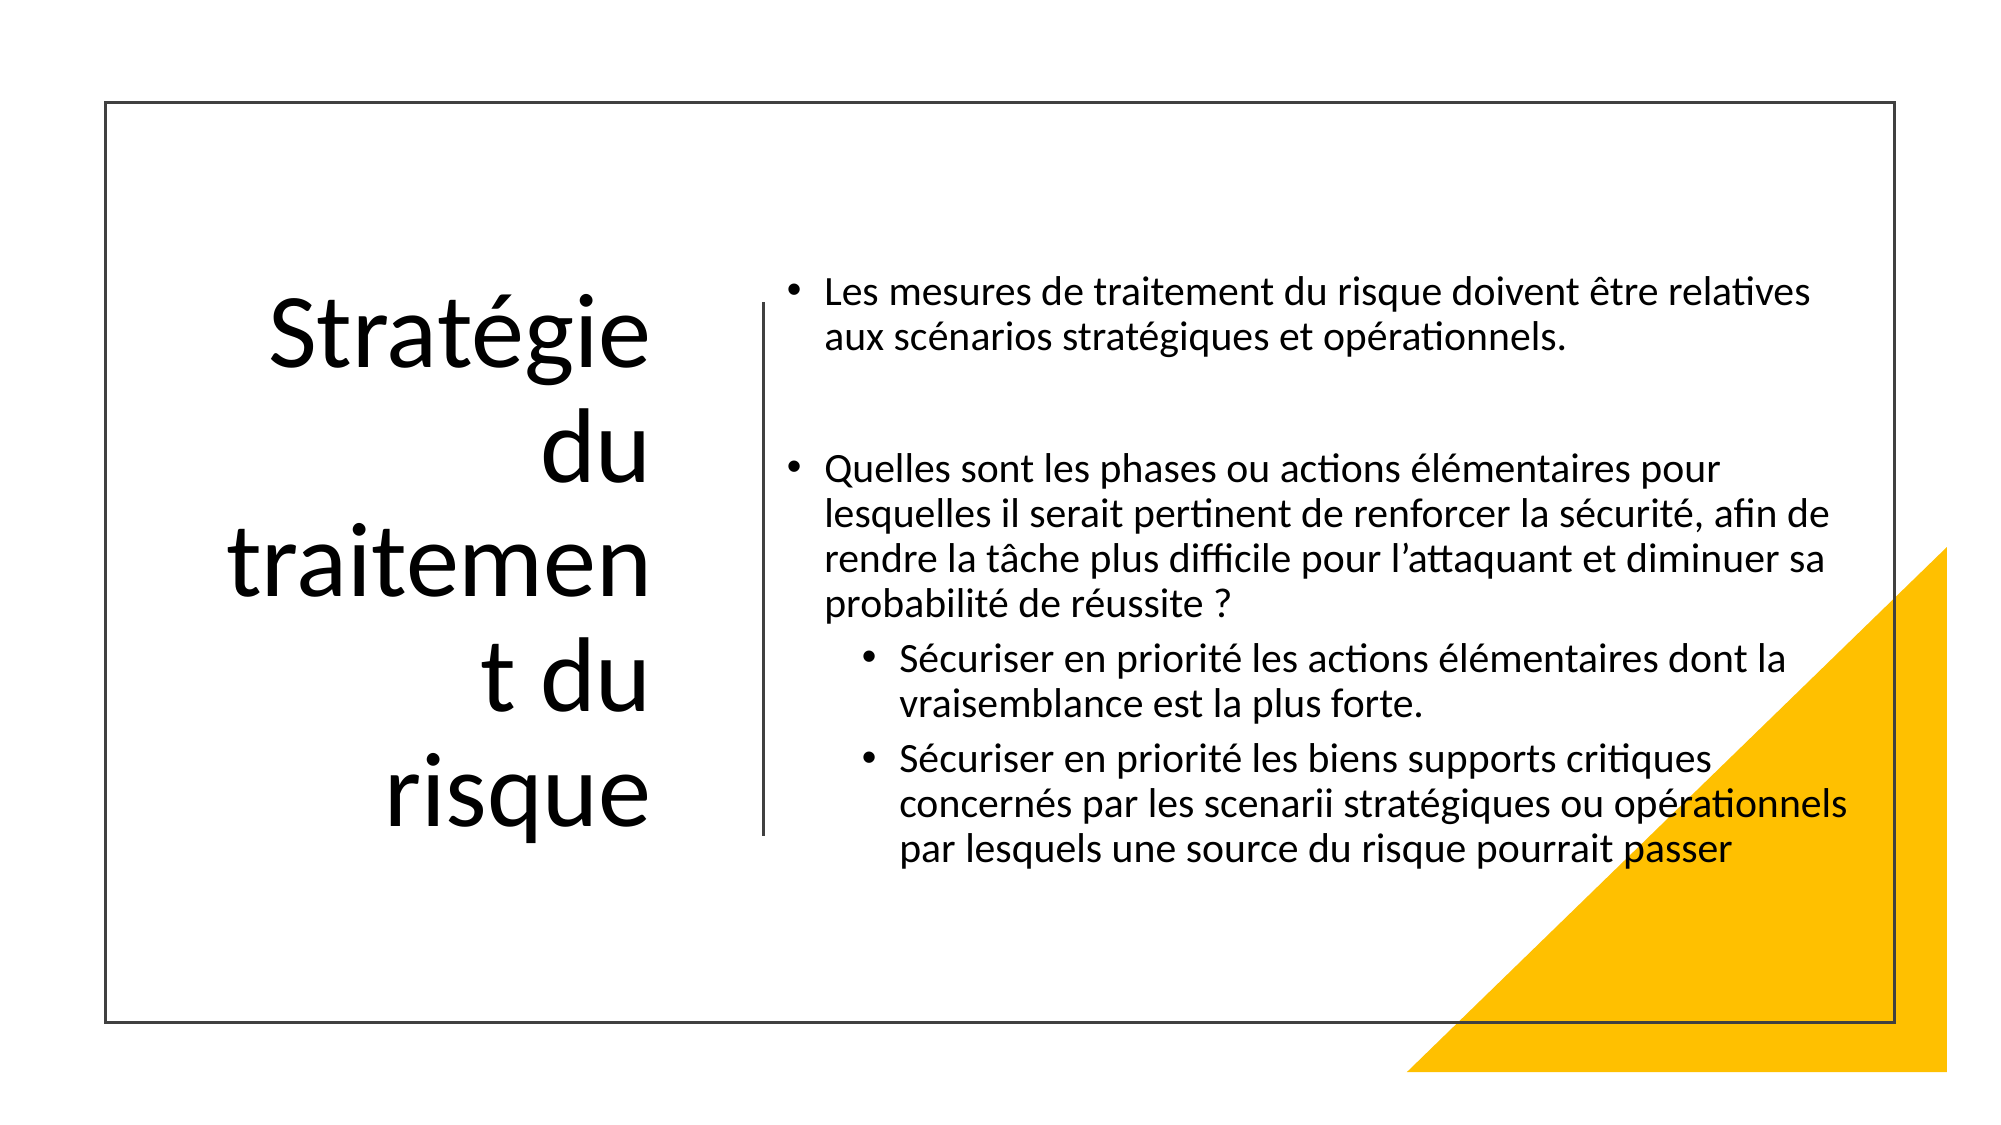

Les mesures de traitement du risque doivent être relatives aux scénarios stratégiques et opérationnels.

Quelles sont les phases ou actions élémentaires pour lesquelles il serait pertinent de renforcer la sécurité, afin de rendre la tâche plus difficile pour l’attaquant et diminuer sa probabilité de réussite ?
Sécuriser en priorité les actions élémentaires dont la vraisemblance est la plus forte.
Sécuriser en priorité les biens supports critiques concernés par les scenarii stratégiques ou opérationnels par lesquels une source du risque pourrait passer
# Stratégie du traitement du risque